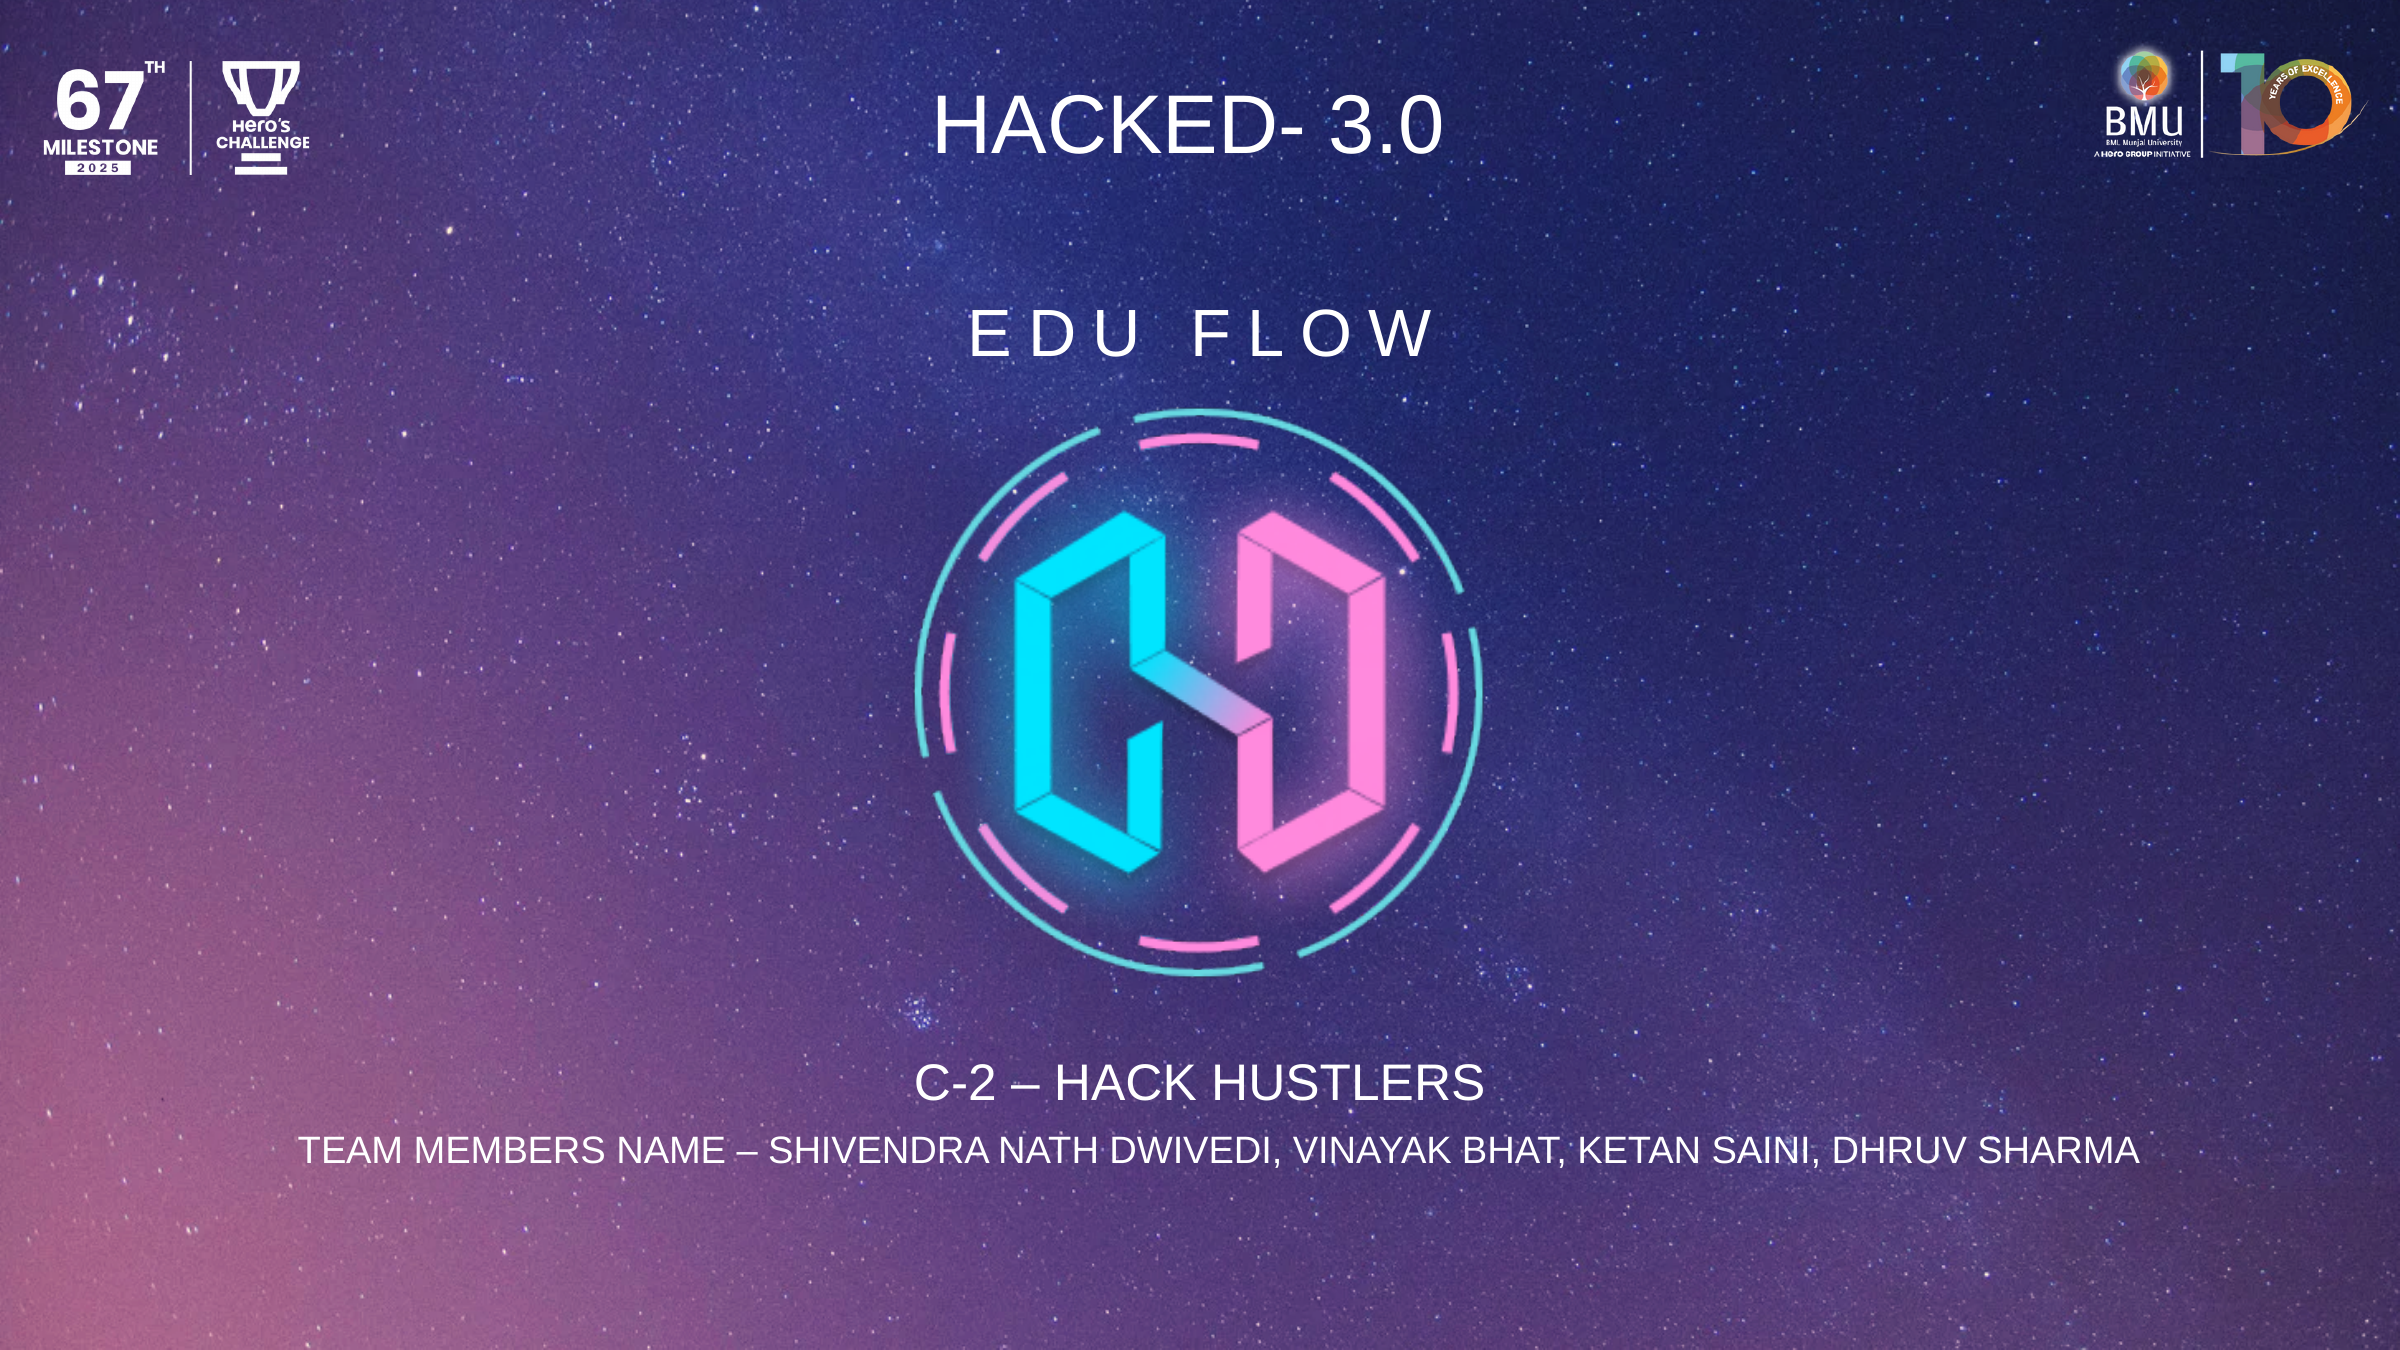

HACKED- 3.0

EDU FLOW
C-2 – HACK HUSTLERS
TEAM MEMBERS NAME – SHIVENDRA NATH DWIVEDI, VINAYAK BHAT, KETAN SAINI, DHRUV SHARMA